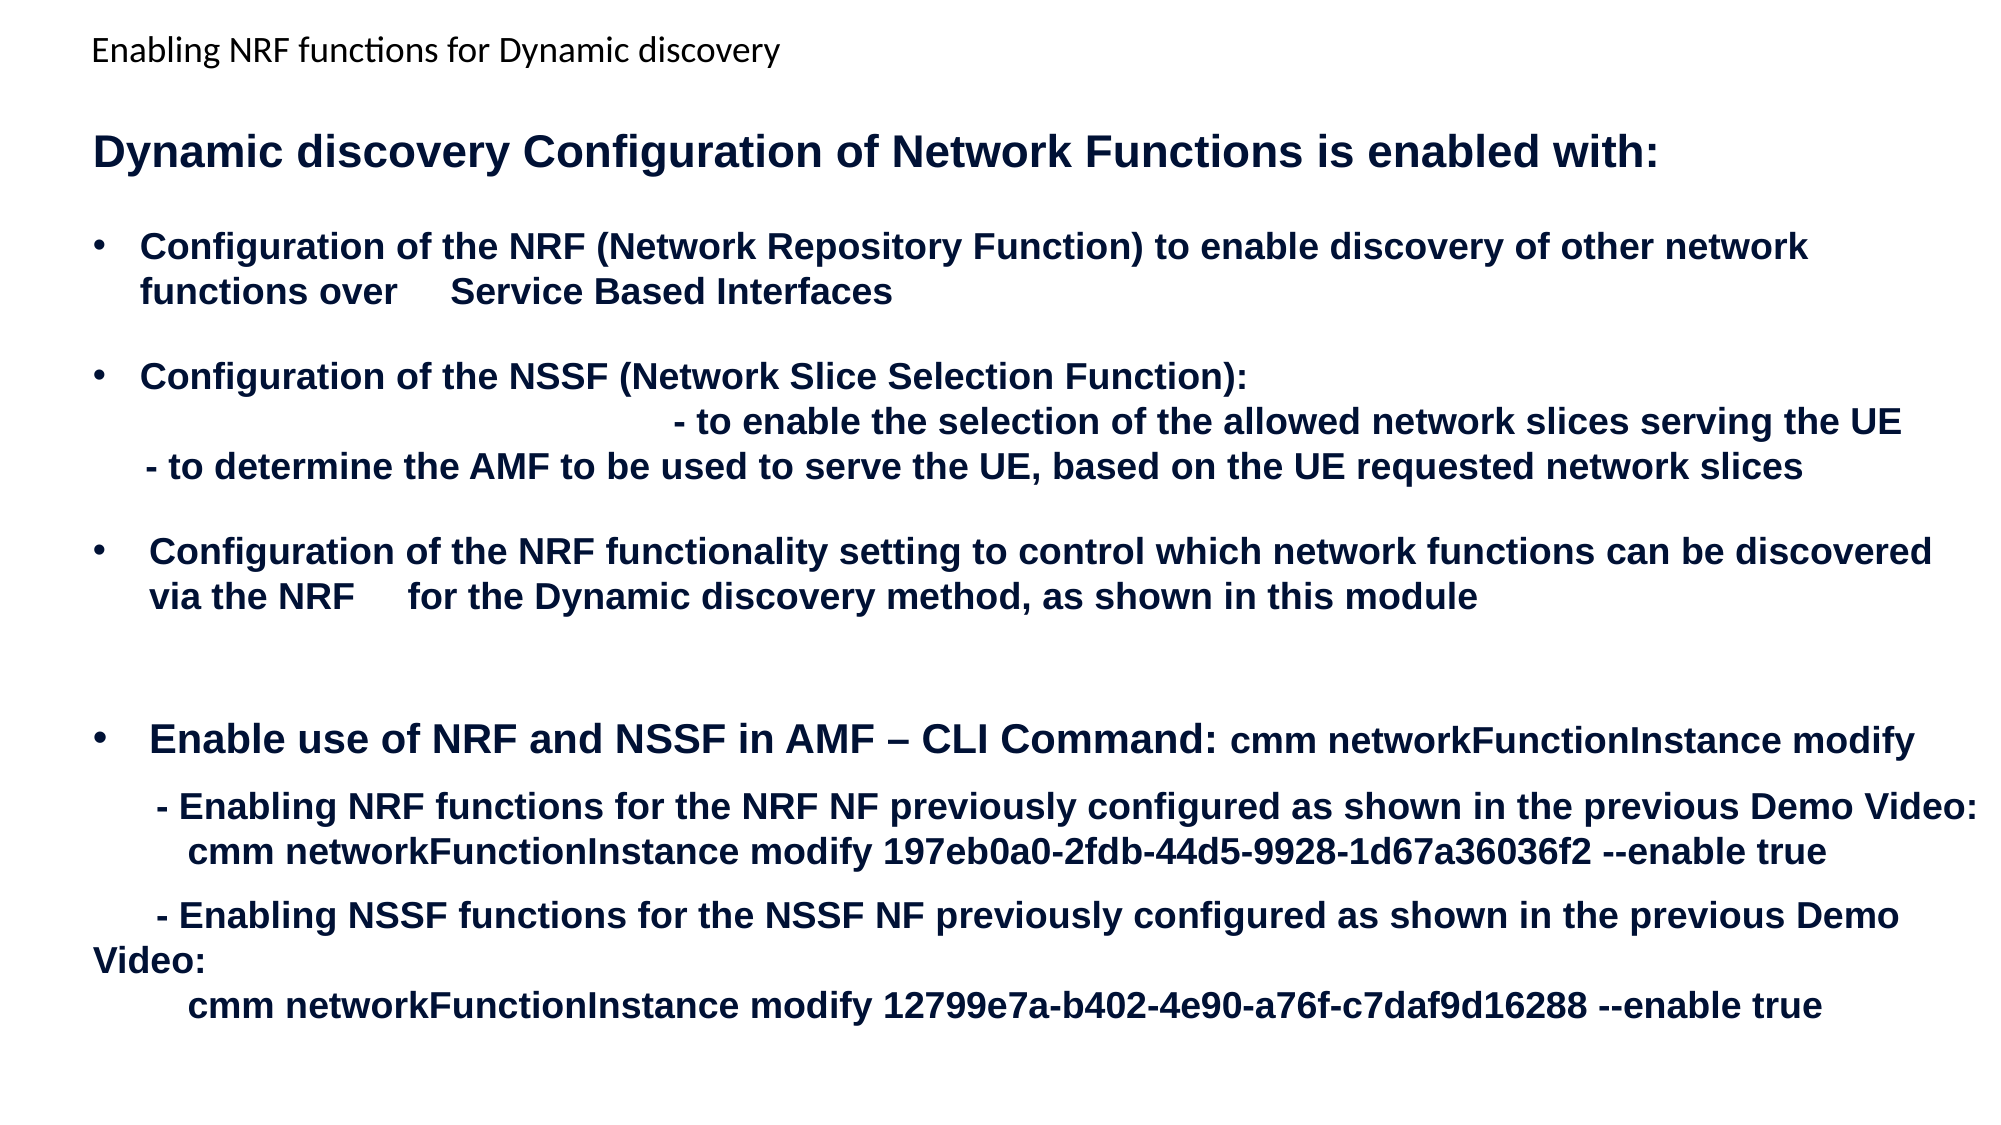

# Enabling NRF functions for Dynamic discovery
Dynamic discovery Configuration of Network Functions is enabled with:

Configuration of the NRF (Network Repository Function) to enable discovery of other network functions over     Service Based Interfaces

Configuration of the NSSF (Network Slice Selection Function):                                                                                                                          - to enable the selection of the allowed network slices serving the UE
     - to determine the AMF to be used to serve the UE, based on the UE requested network slices

Configuration of the NRF functionality setting to control which network functions can be discovered via the NRF     for the Dynamic discovery method, as shown in this module

Enable use of NRF and NSSF in AMF – CLI Command: cmm networkFunctionInstance modify

      - Enabling NRF functions for the NRF NF previously configured as shown in the previous Demo Video:
         cmm networkFunctionInstance modify 197eb0a0-2fdb-44d5-9928-1d67a36036f2 --enable true

      - Enabling NSSF functions for the NSSF NF previously configured as shown in the previous Demo Video:
         cmm networkFunctionInstance modify 12799e7a-b402-4e90-a76f-c7daf9d16288 --enable true